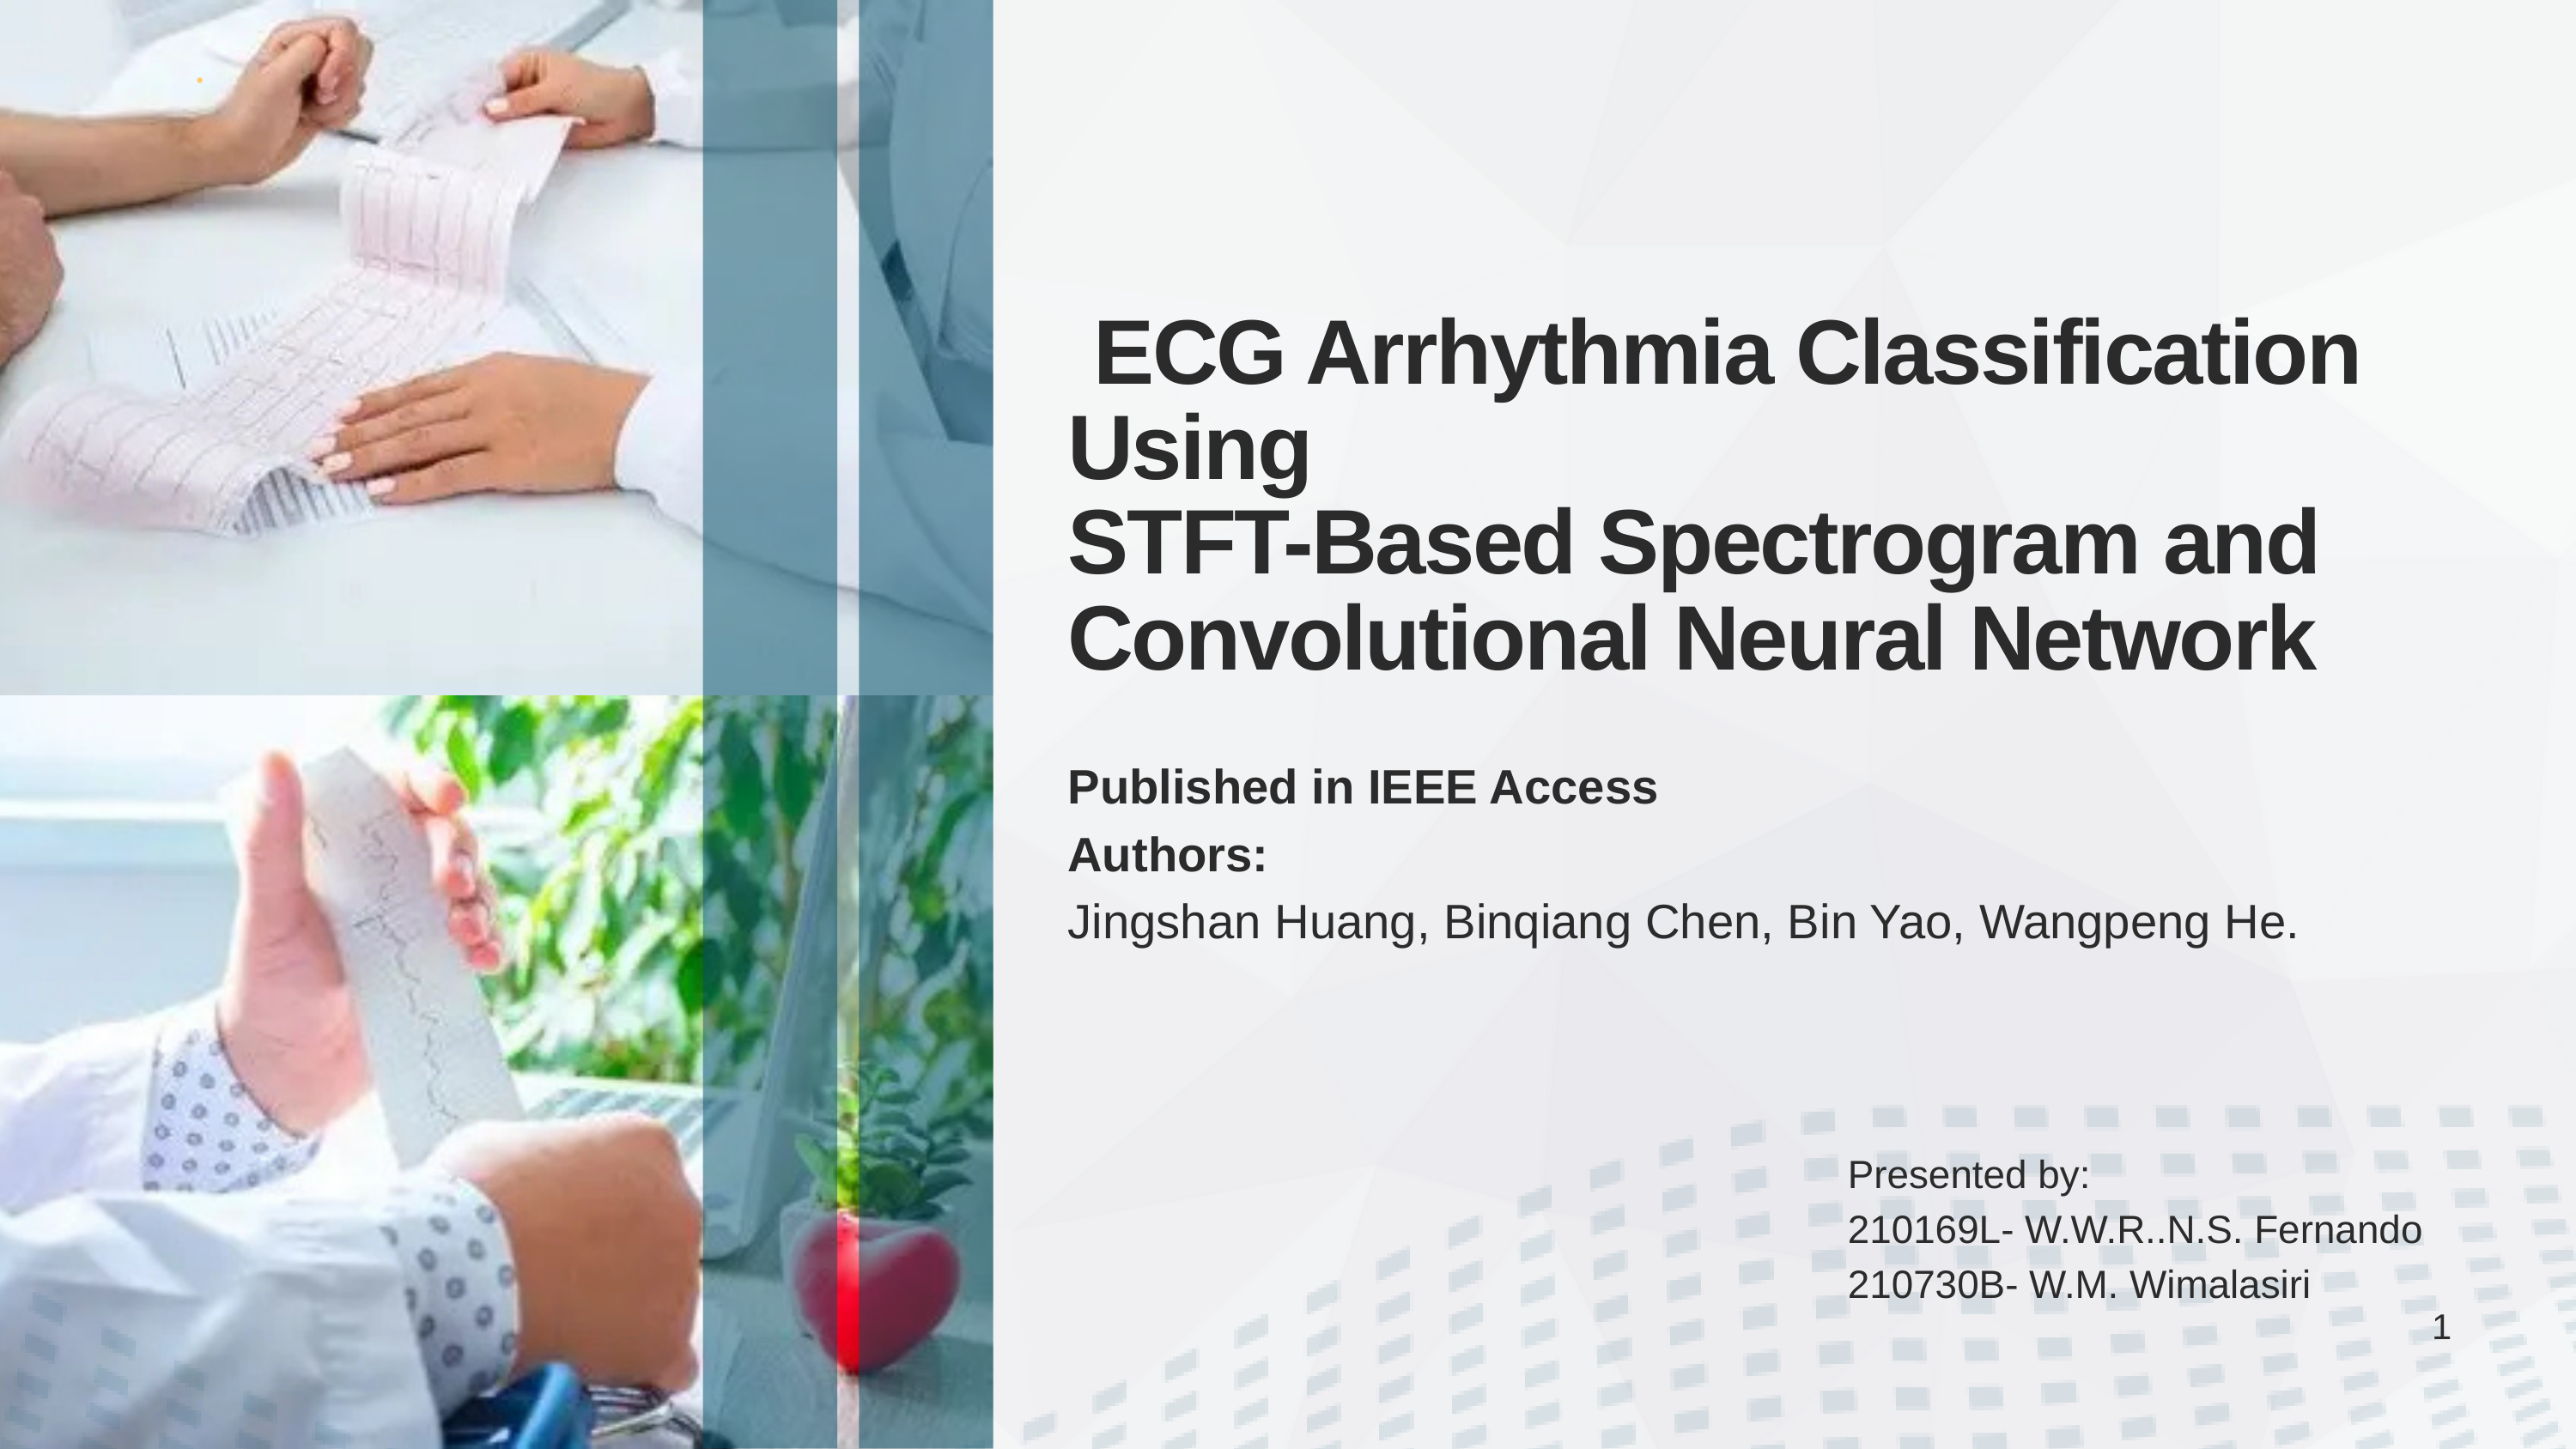

ECG Arrhythmia Classification Using
STFT-Based Spectrogram and Convolutional Neural Network

Published in IEEE Access
Authors:
Jingshan Huang, Binqiang Chen, Bin Yao, Wangpeng He.

Presented by:
210169L- W.W.R..N.S. Fernando
210730B- W.M. Wimalasiri
1